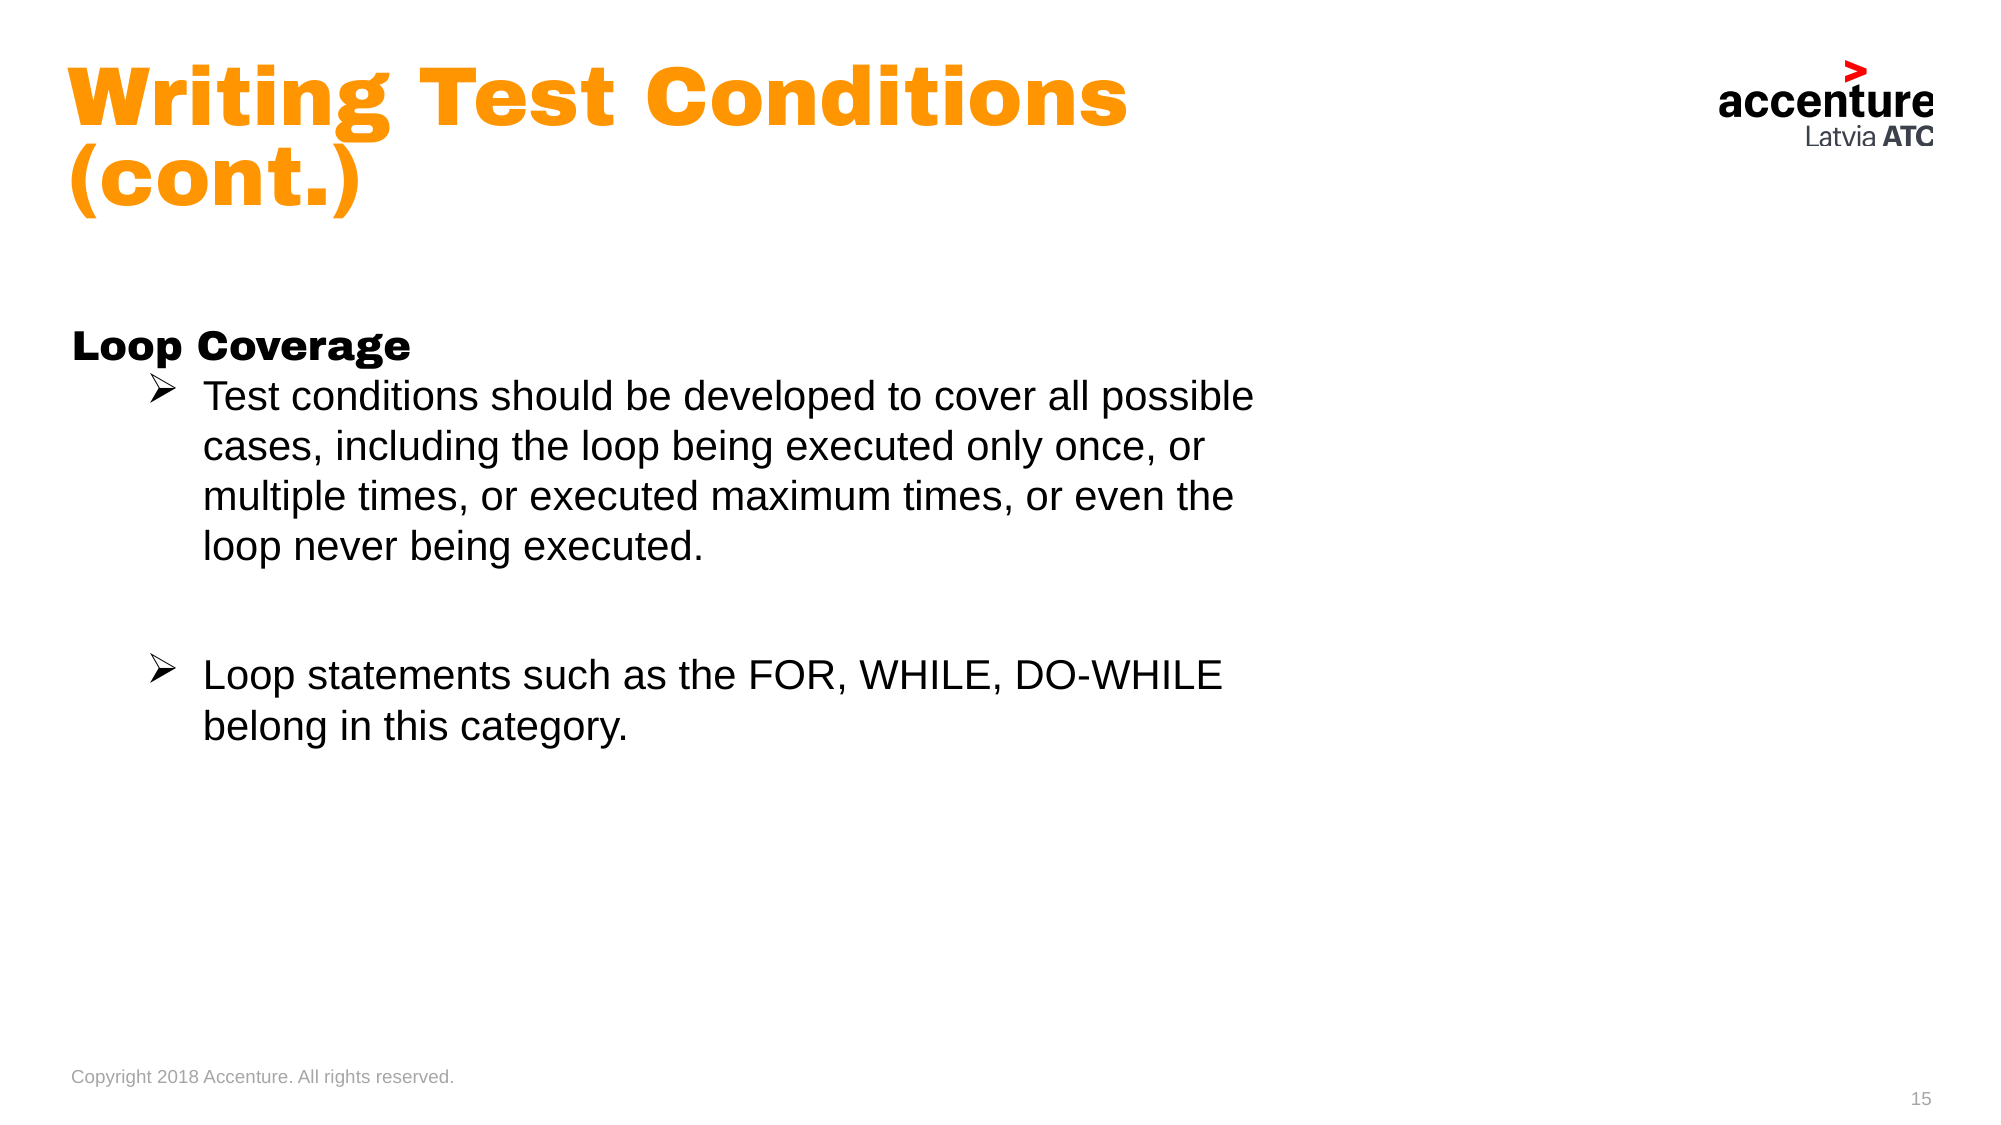

# Writing Test Conditions (cont.)
Loop Coverage
Test conditions should be developed to cover all possible cases, including the loop being executed only once, or multiple times, or executed maximum times, or even the loop never being executed.

Loop statements such as the FOR, WHILE, DO-WHILE belong in this category.

15